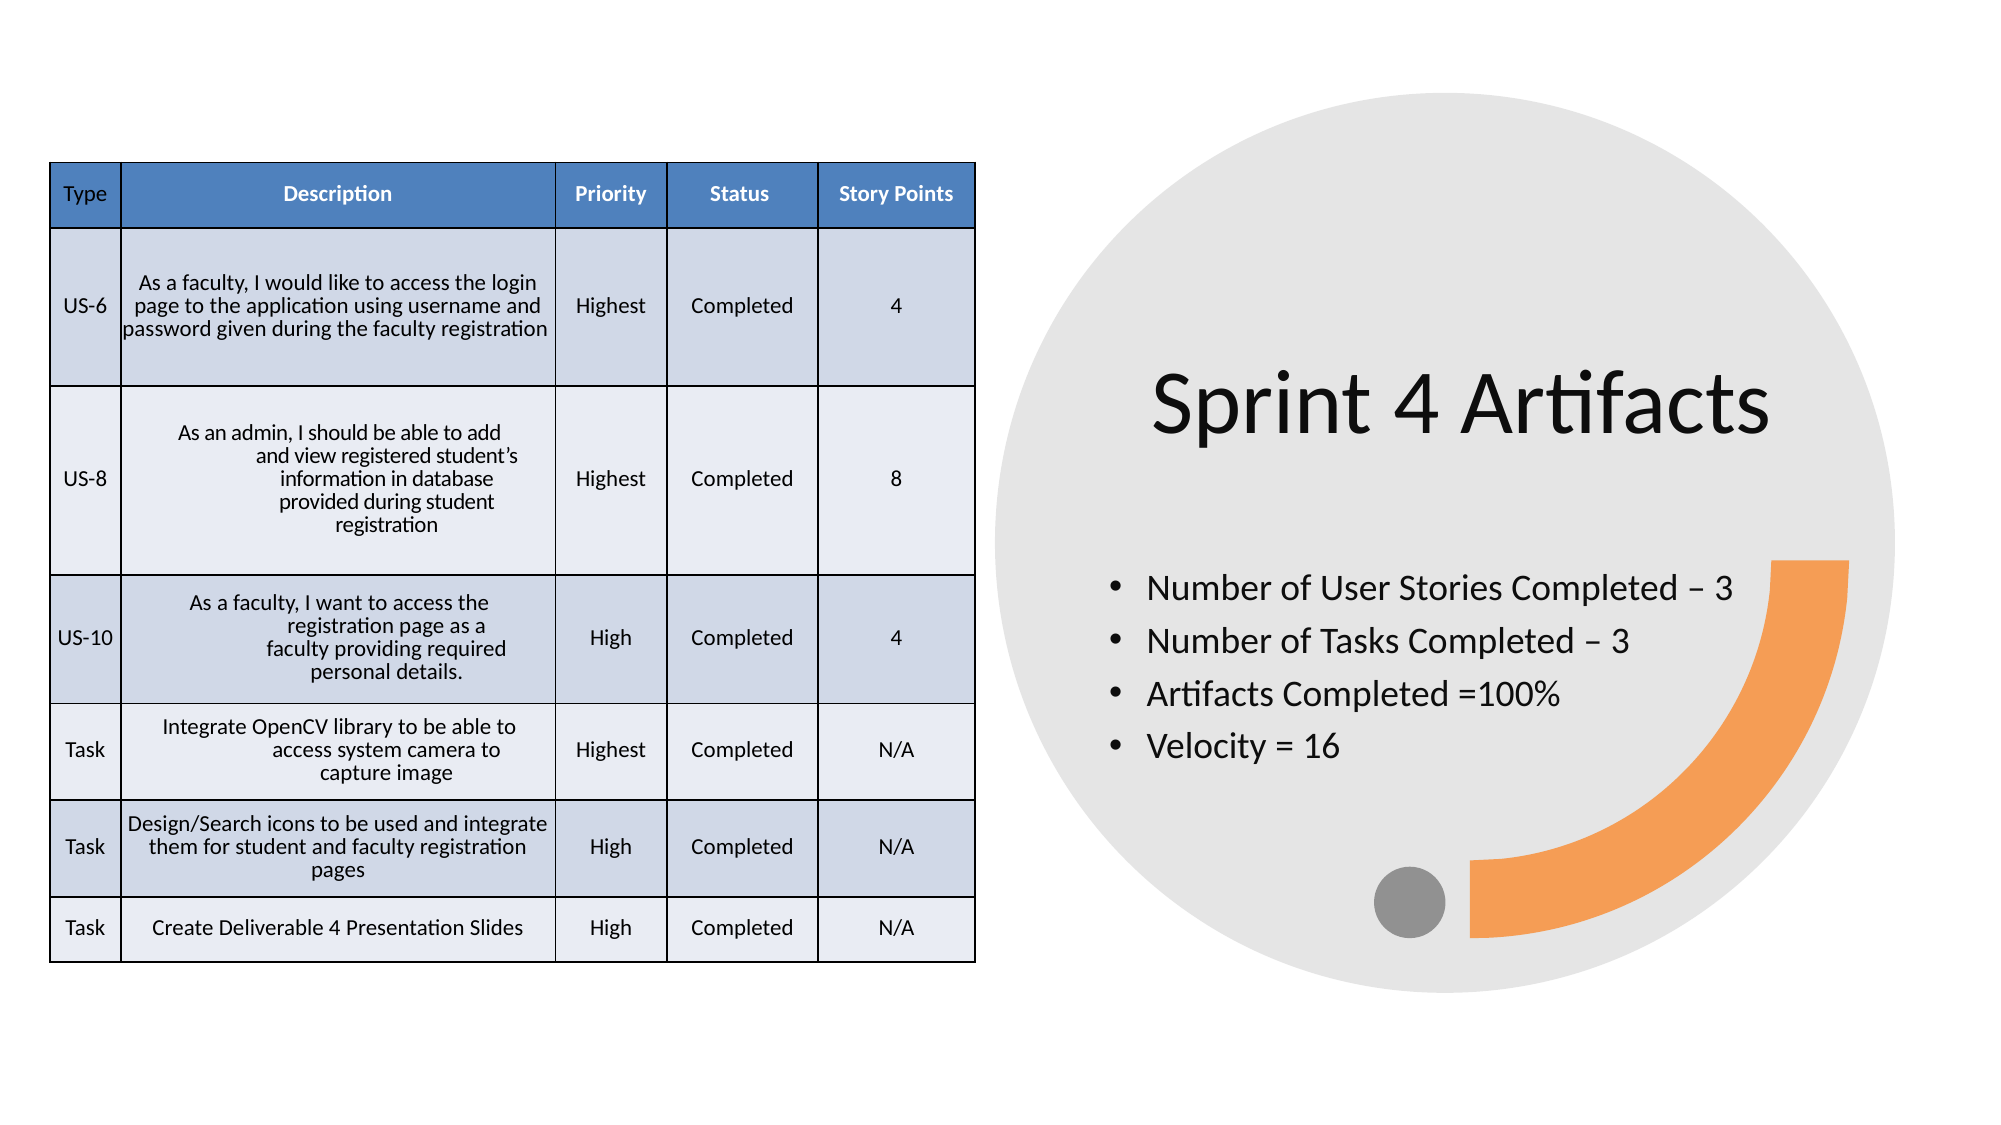

| Type | Description | Priority | Status | Story Points |
| --- | --- | --- | --- | --- |
| US-6 | As a faculty, I would like to access the login page to the application using username and password given during the faculty registration | Highest | Completed | 4 |
| US-8 | As an admin, I should be able to add and view registered student’s information in database provided during student registration | Highest | Completed | 8 |
| US-10 | As a faculty, I want to access the registration page as a faculty providing required personal details. | High | Completed | 4 |
| Task | Integrate OpenCV library to be able to access system camera to capture image | Highest | Completed | N/A |
| Task | Design/Search icons to be used and integrate them for student and faculty registration pages | High | Completed | N/A |
| Task | Create Deliverable 4 Presentation Slides | High | Completed | N/A |
# Sprint 4 Artifacts
Number of User Stories Completed – 3
Number of Tasks Completed – 3
Artifacts Completed =100%
Velocity = 16